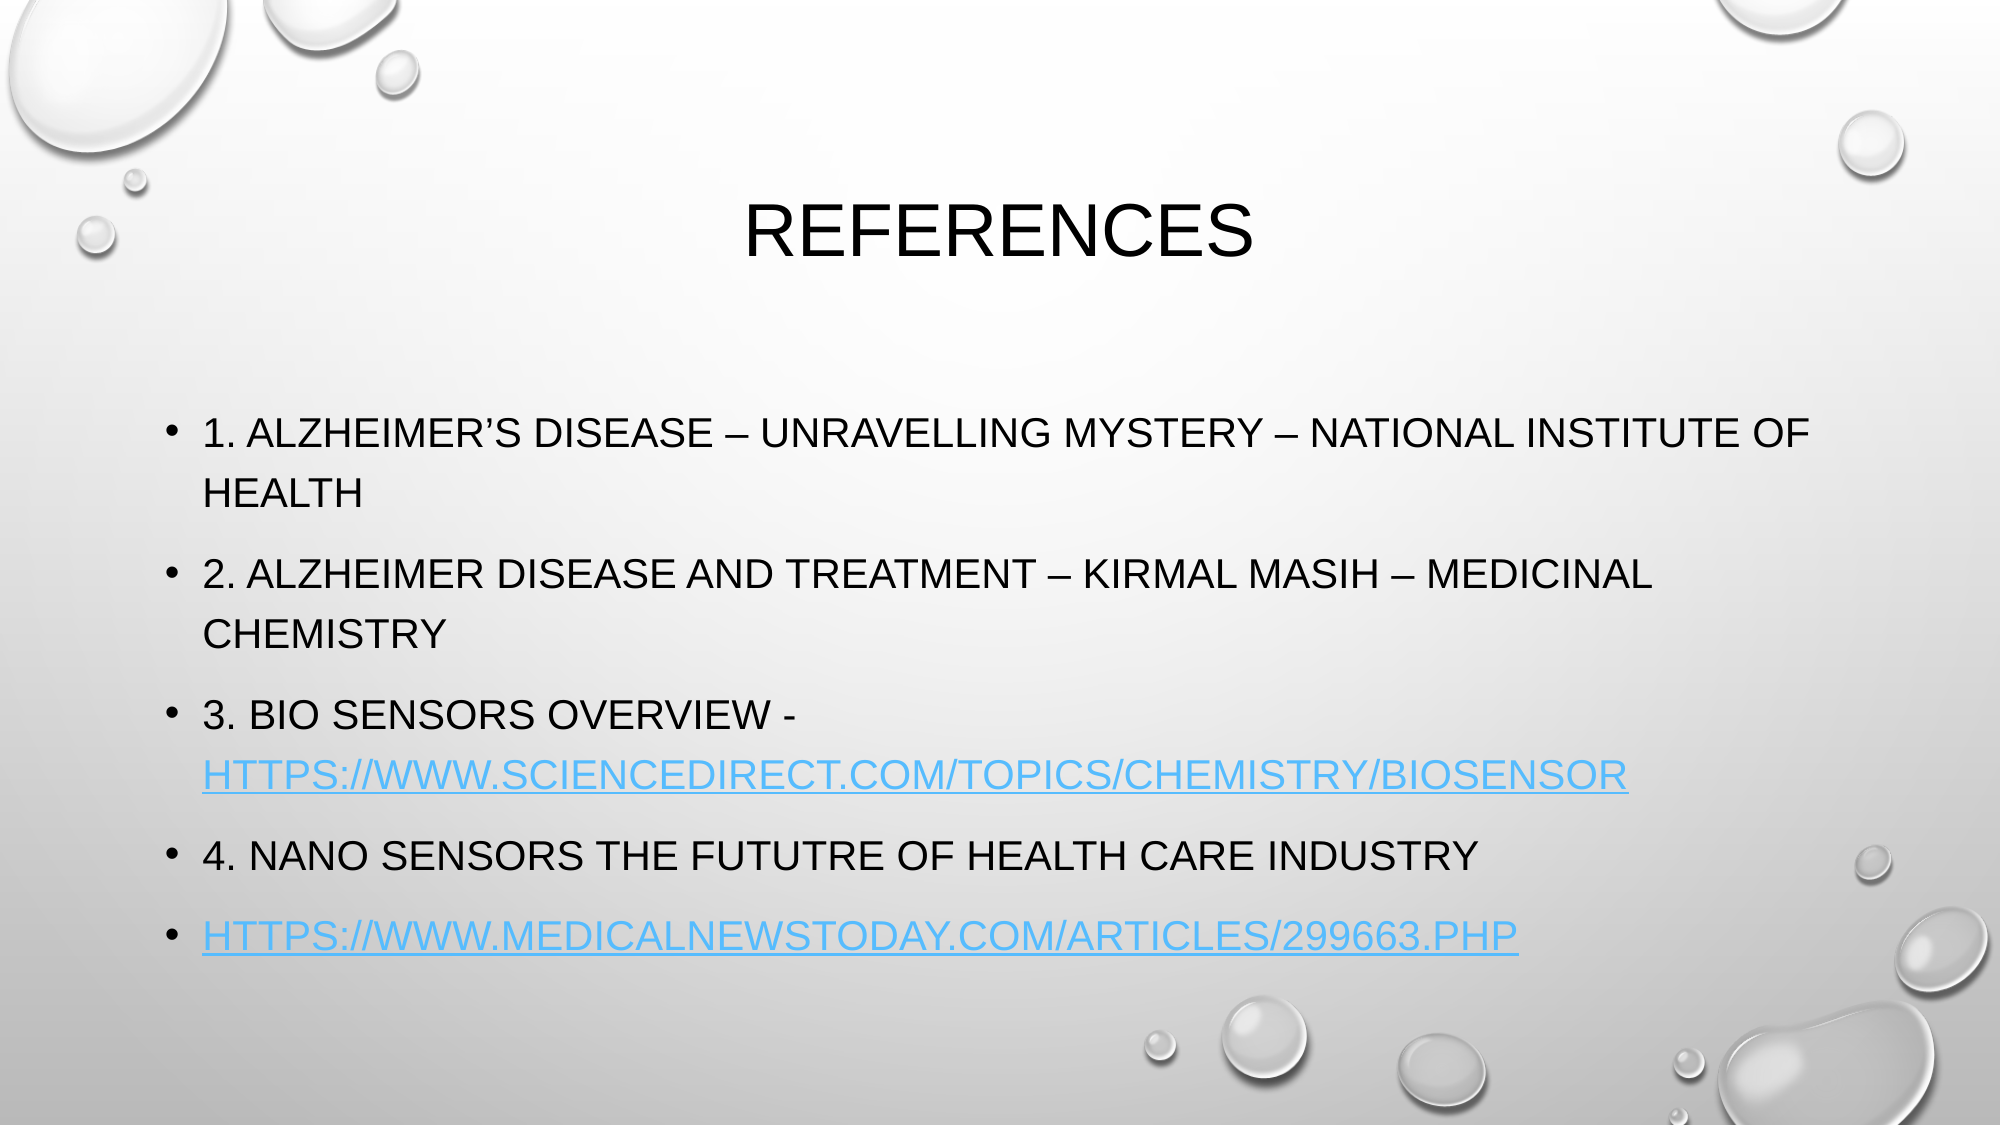

# REFERENCES
1. Alzheimer’s Disease – Unravelling Mystery – National Institute of health
2. Alzheimer disease and treatment – Kirmal Masih – Medicinal Chemistry
3. BIO SENSORS OVERVIEW - https://www.sciencedirect.com/topics/chemistry/biosensor
4. NANO SENSORS THE FUTUTRE OF HEALTH CARE INDUSTRY
https://www.medicalnewstoday.com/articles/299663.php